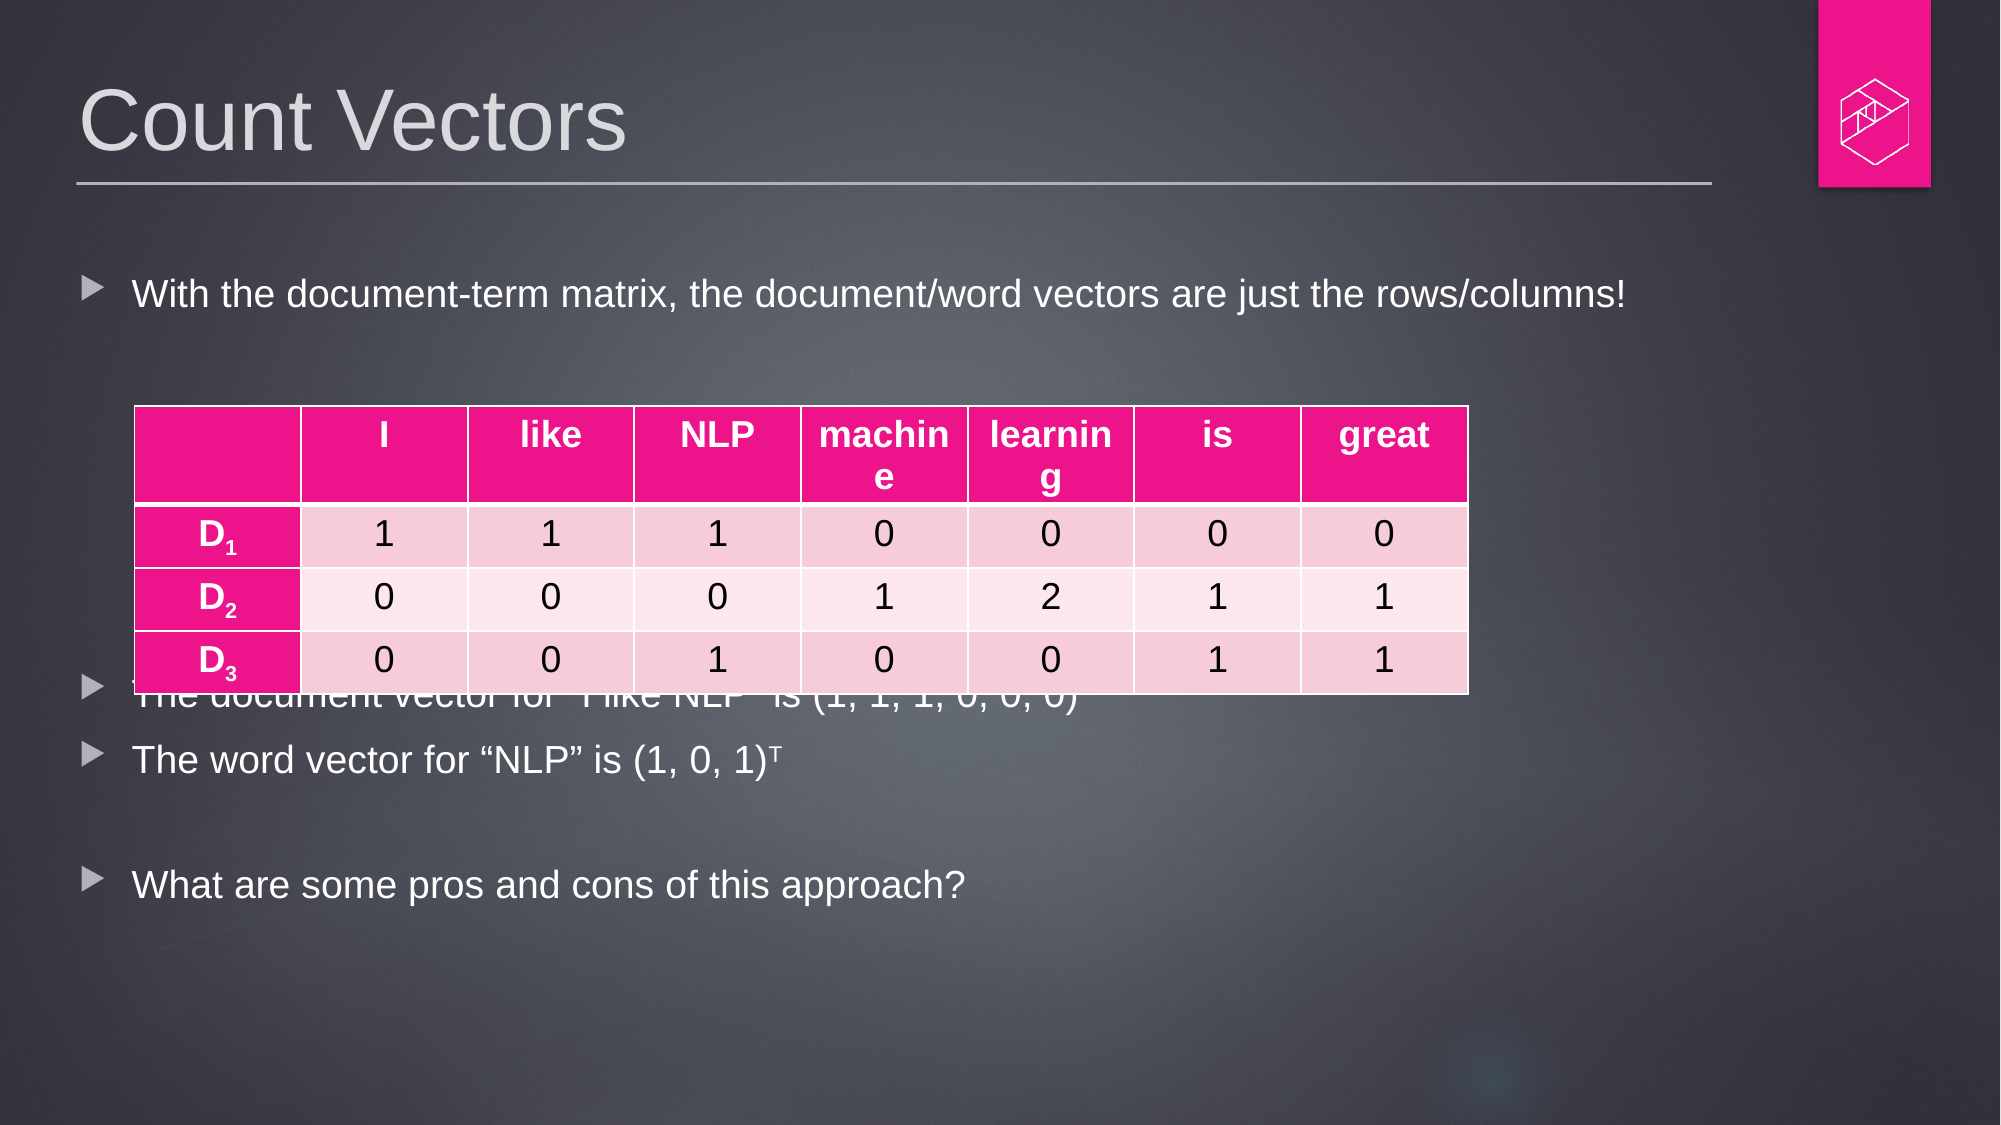

# Count Vectors
With the document-term matrix, the document/word vectors are just the rows/columns!

The document vector for “I like NLP” is (1, 1, 1, 0, 0, 0)T
The word vector for “NLP” is (1, 0, 1)T

What are some pros and cons of this approach?
|  | I | like | NLP | machine | learning | is | great |
| --- | --- | --- | --- | --- | --- | --- | --- |
| D1 | 1 | 1 | 1 | 0 | 0 | 0 | 0 |
| D2 | 0 | 0 | 0 | 1 | 2 | 1 | 1 |
| D3 | 0 | 0 | 1 | 0 | 0 | 1 | 1 |